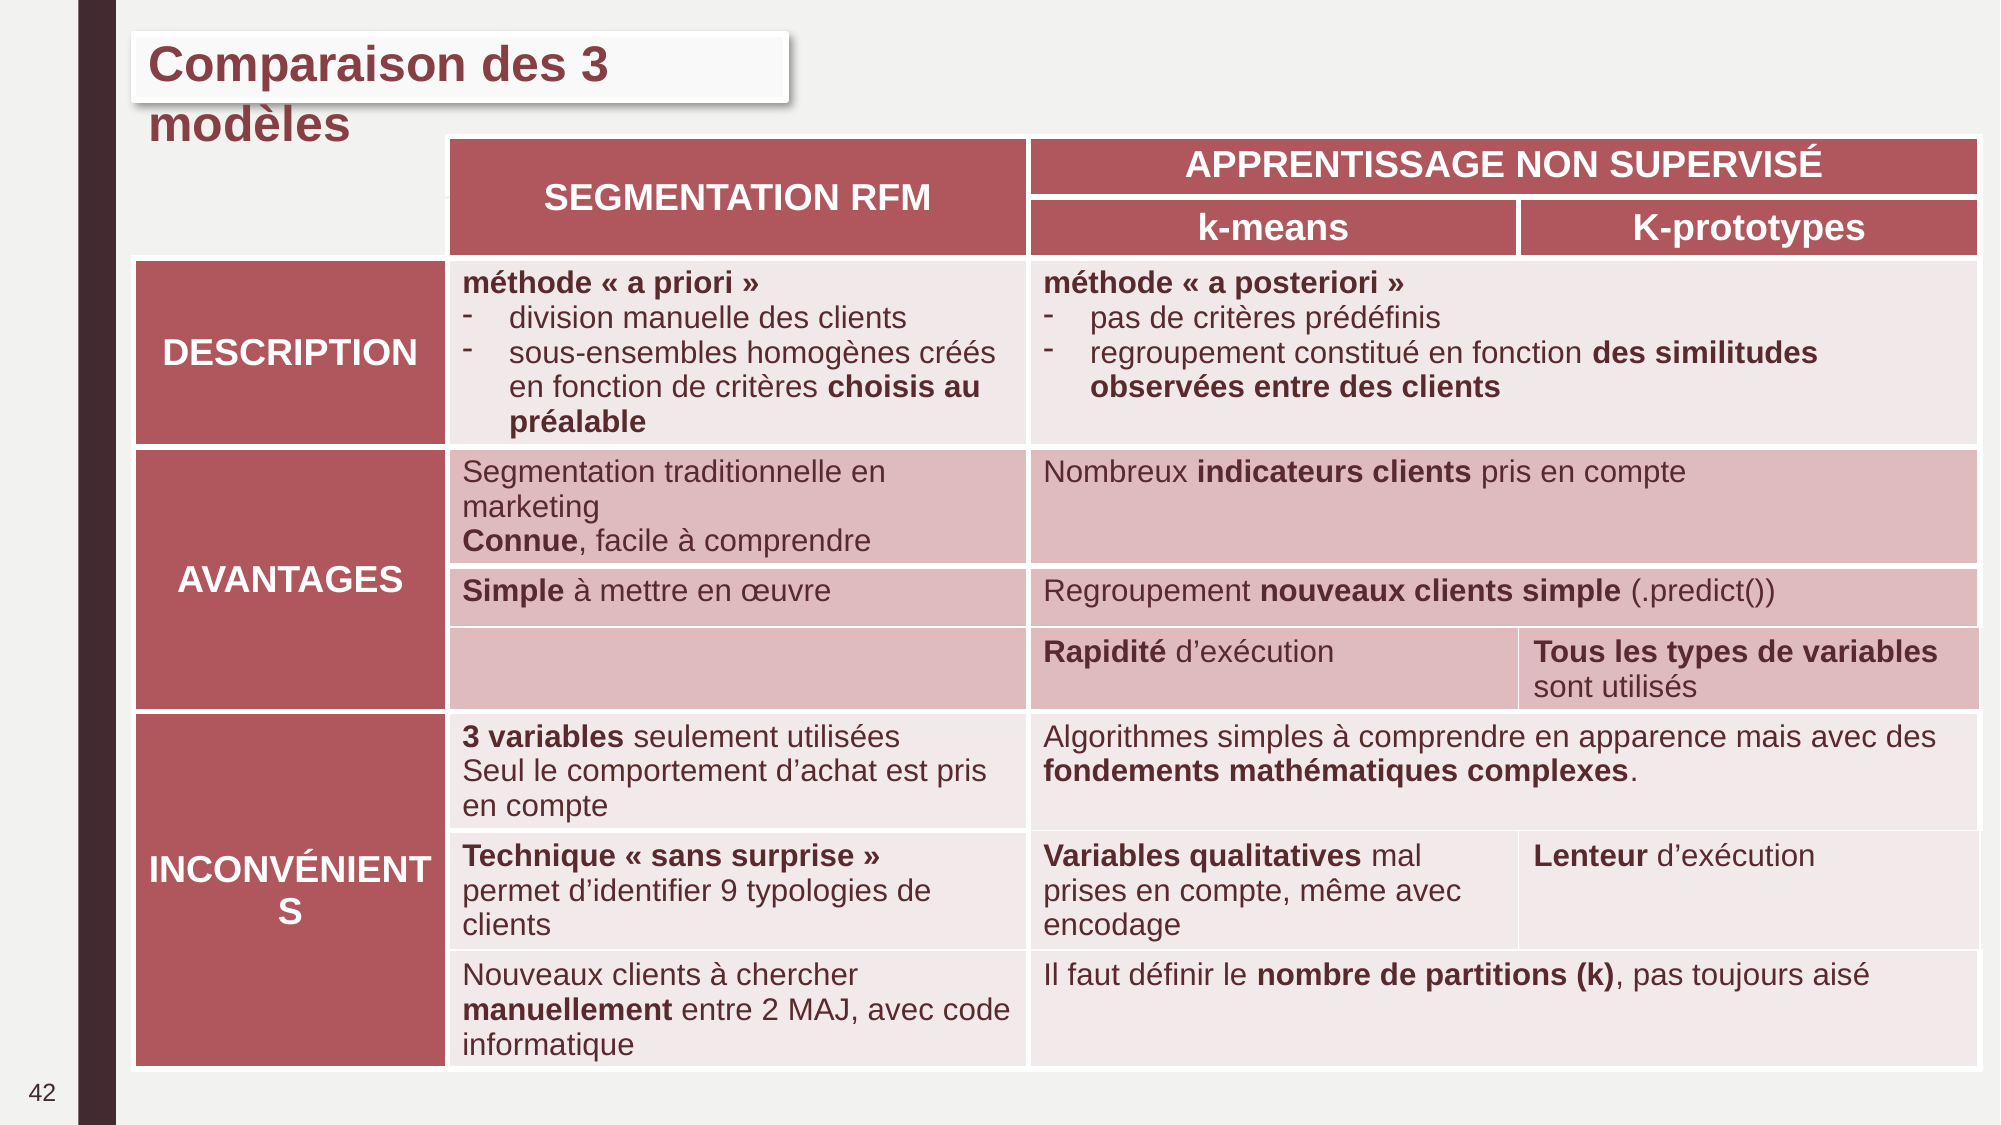

Comparaison des 3 modèles

|  | SEGMENTATION RFM | APPRENTISSAGE NON SUPERVISÉ |  |
| --- | --- | --- | --- |
|  | SEGMENTATION RFM | k-means | K-prototypes |
| DESCRIPTION | méthode « a priori » division manuelle des clients sous-ensembles homogènes créés en fonction de critères choisis au préalable | méthode « a posteriori » pas de critères prédéfinis regroupement constitué en fonction des similitudes observées entre des clients |  |
| AVANTAGES | Segmentation traditionnelle en marketing Connue, facile à comprendre | Nombreux indicateurs clients pris en compte |  |
|  | Simple à mettre en œuvre | Regroupement nouveaux clients simple (.predict()) |  |
|  |  | Rapidité d’exécution | Tous les types de variables sont utilisés |
| INCONVÉNIENTS | 3 variables seulement utilisées Seul le comportement d’achat est pris en compte | Algorithmes simples à comprendre en apparence mais avec des fondements mathématiques complexes. |  |
|  | Technique « sans surprise » permet d’identifier 9 typologies de clients | Variables qualitatives mal prises en compte, même avec encodage | Lenteur d’exécution |
|  | Nouveaux clients à chercher manuellement entre 2 MAJ, avec code informatique | Il faut définir le nombre de partitions (k), pas toujours aisé |  |
42